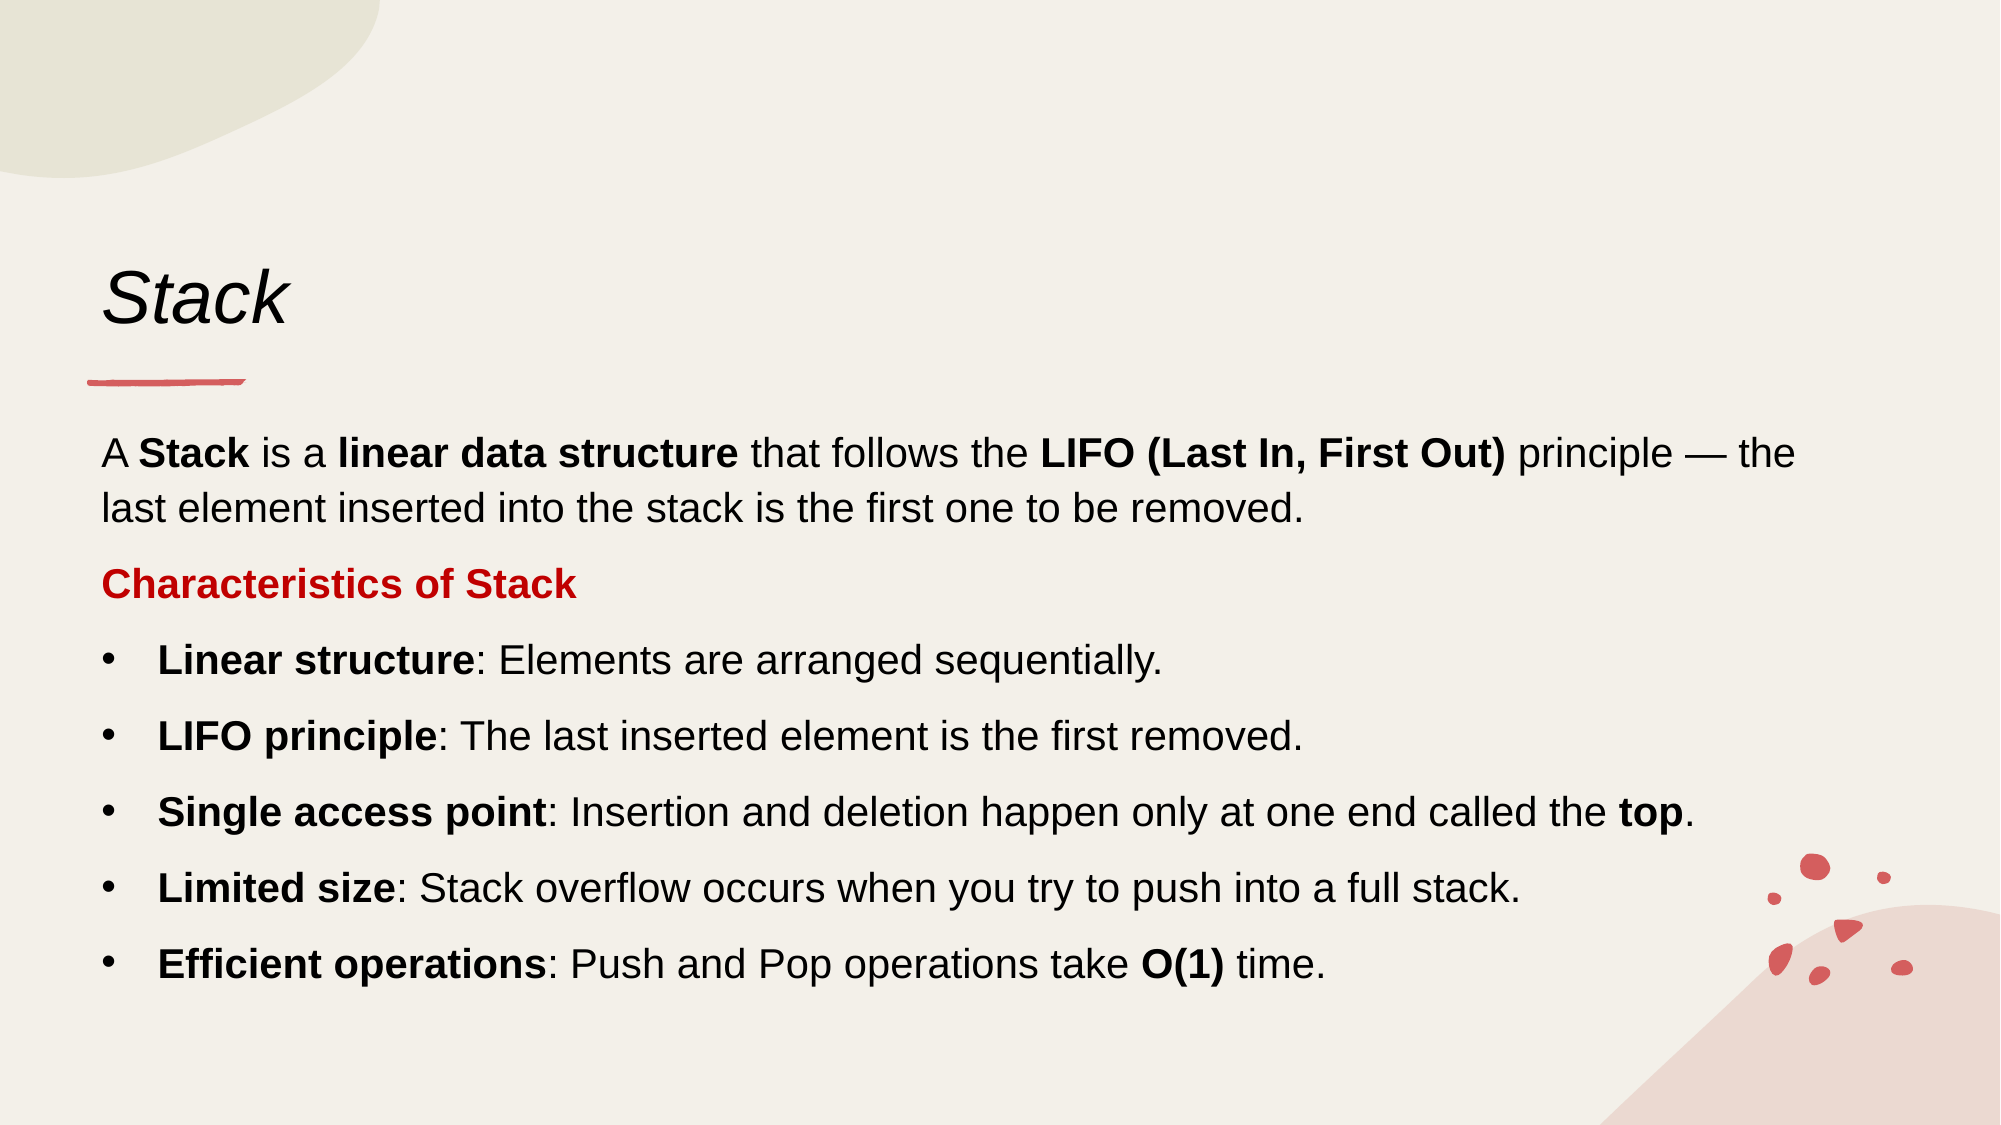

# Stack
A Stack is a linear data structure that follows the LIFO (Last In, First Out) principle — the last element inserted into the stack is the first one to be removed.
Characteristics of Stack
Linear structure: Elements are arranged sequentially.
LIFO principle: The last inserted element is the first removed.
Single access point: Insertion and deletion happen only at one end called the top.
Limited size: Stack overflow occurs when you try to push into a full stack.
Efficient operations: Push and Pop operations take O(1) time.